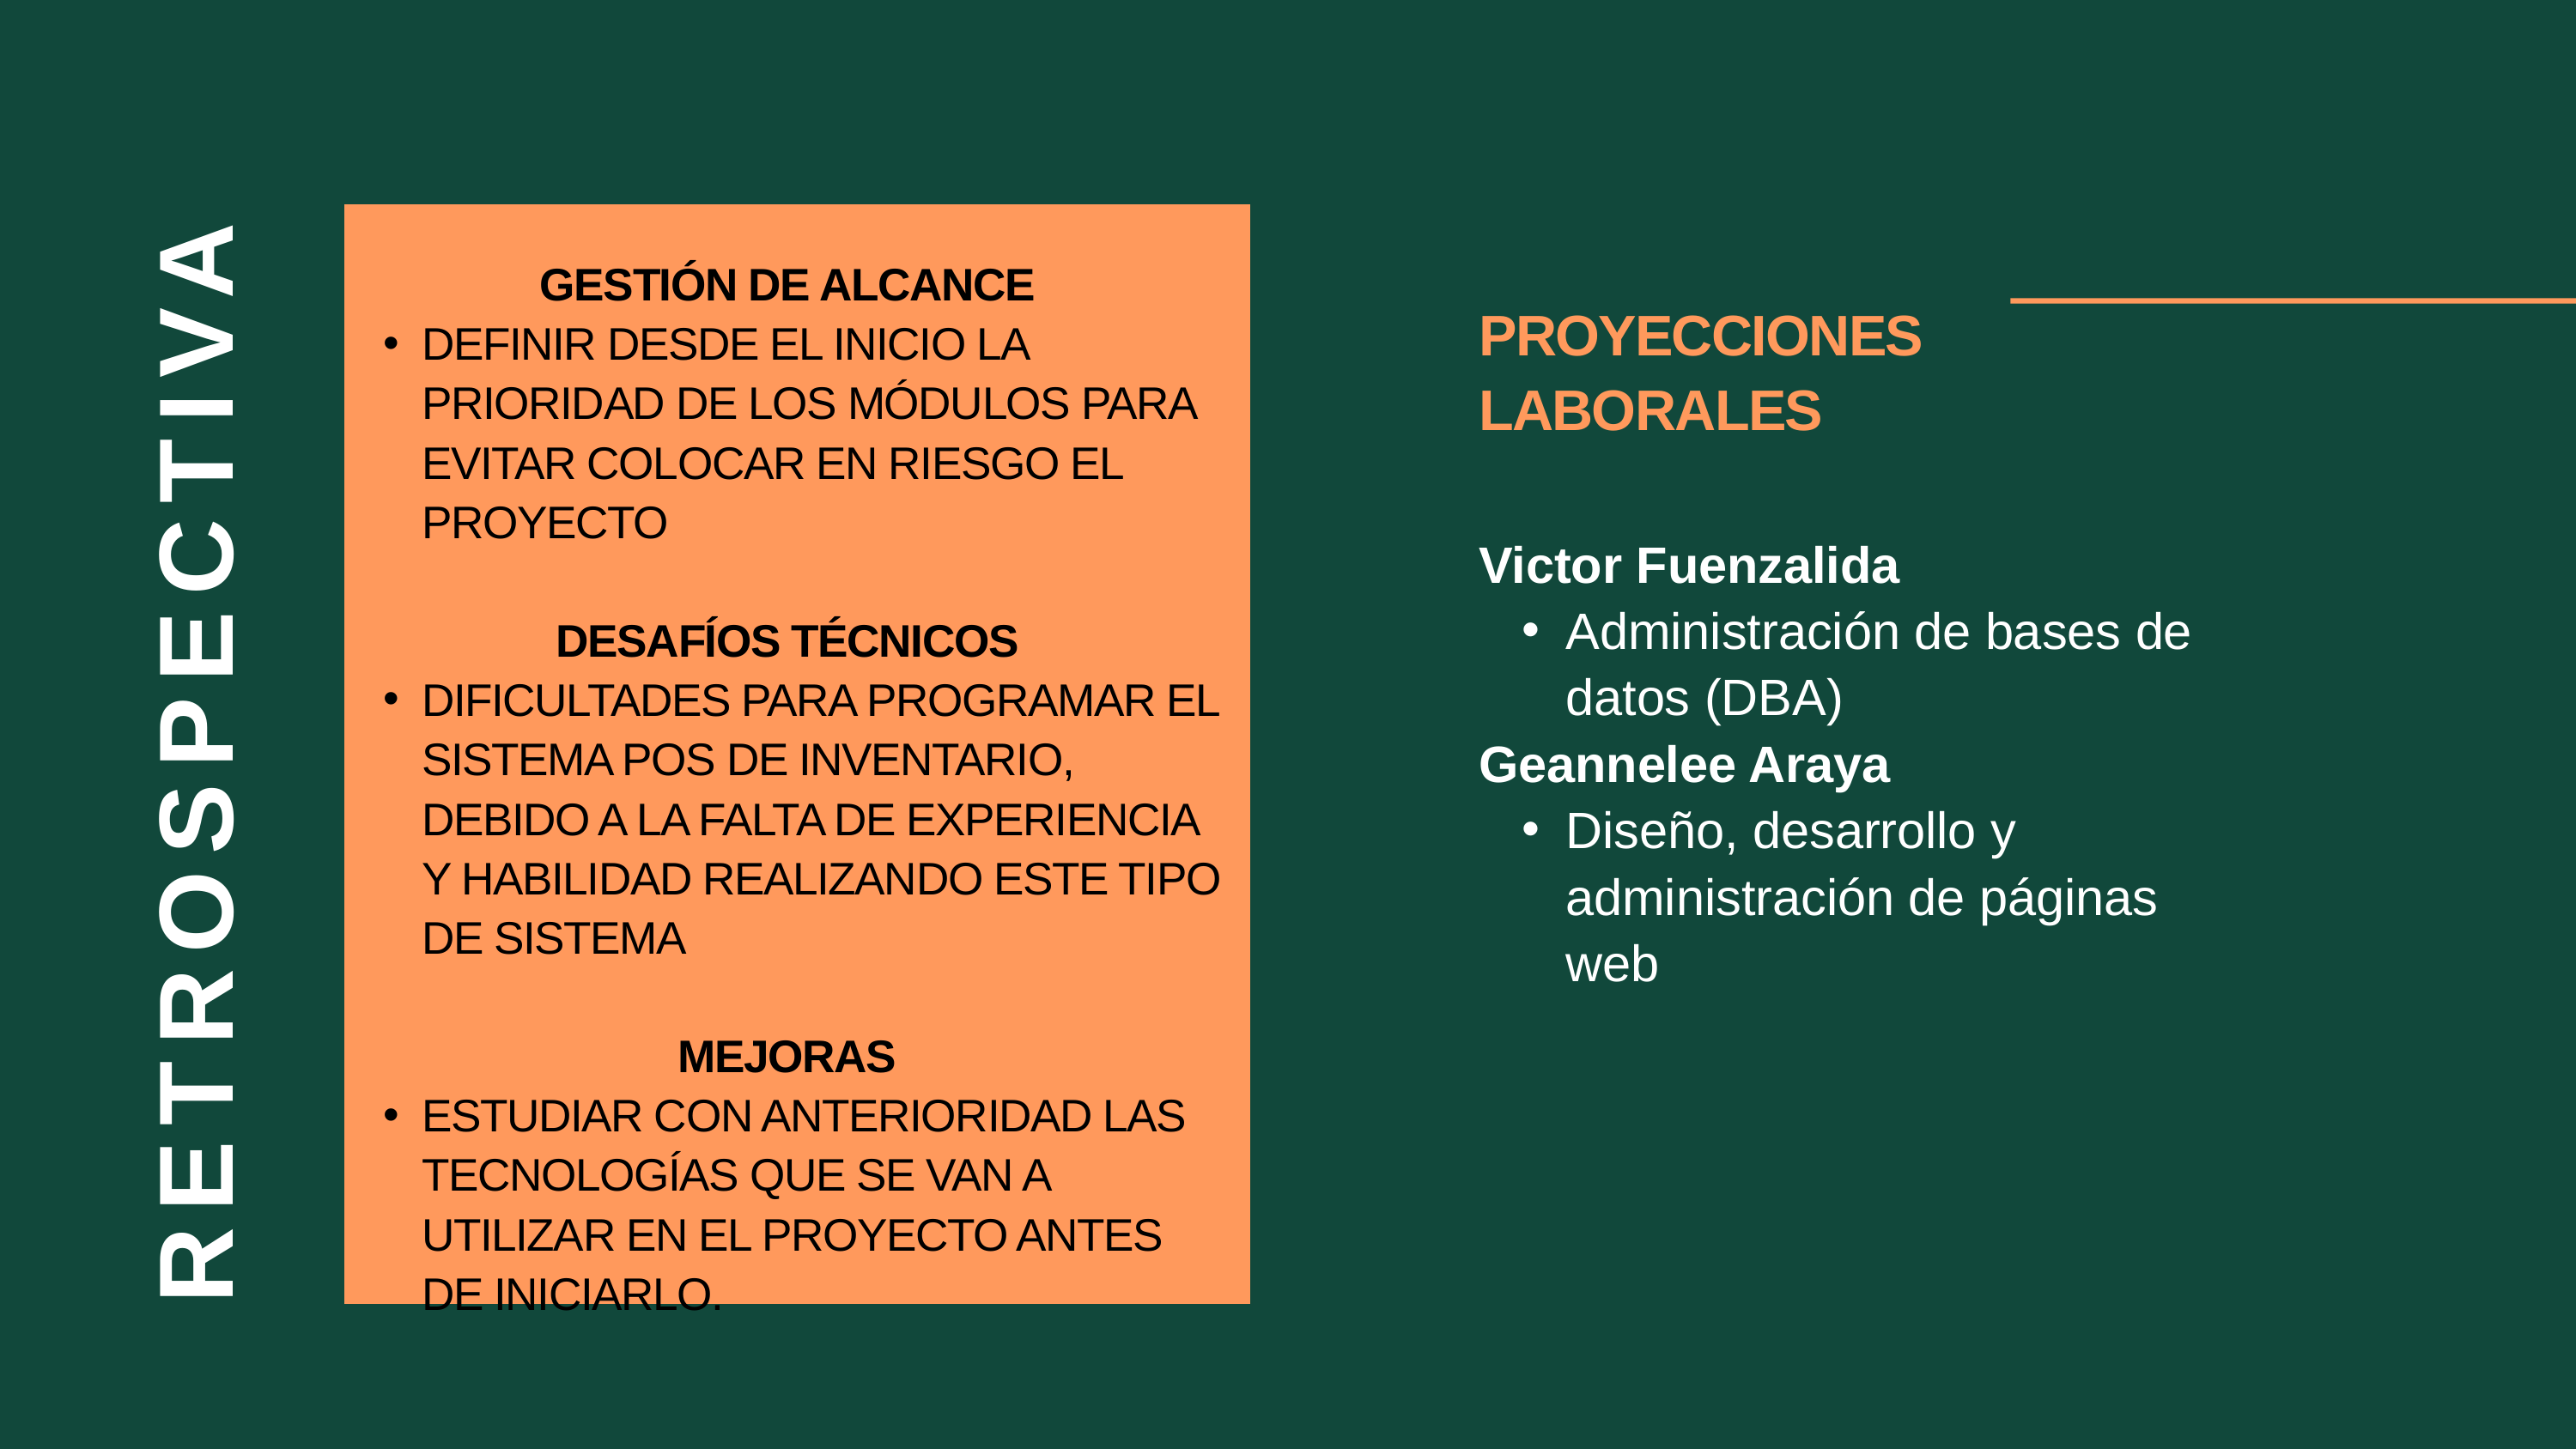

GESTIÓN DE ALCANCE
DEFINIR DESDE EL INICIO LA PRIORIDAD DE LOS MÓDULOS PARA EVITAR COLOCAR EN RIESGO EL PROYECTO

DESAFÍOS TÉCNICOS
DIFICULTADES PARA PROGRAMAR EL SISTEMA POS DE INVENTARIO, DEBIDO A LA FALTA DE EXPERIENCIA Y HABILIDAD REALIZANDO ESTE TIPO DE SISTEMA

MEJORAS
ESTUDIAR CON ANTERIORIDAD LAS TECNOLOGÍAS QUE SE VAN A UTILIZAR EN EL PROYECTO ANTES DE INICIARLO.

PROYECCIONES LABORALES

Victor Fuenzalida
Administración de bases de datos (DBA)
Geannelee Araya
Diseño, desarrollo y administración de páginas web
RETROSPECTIVA